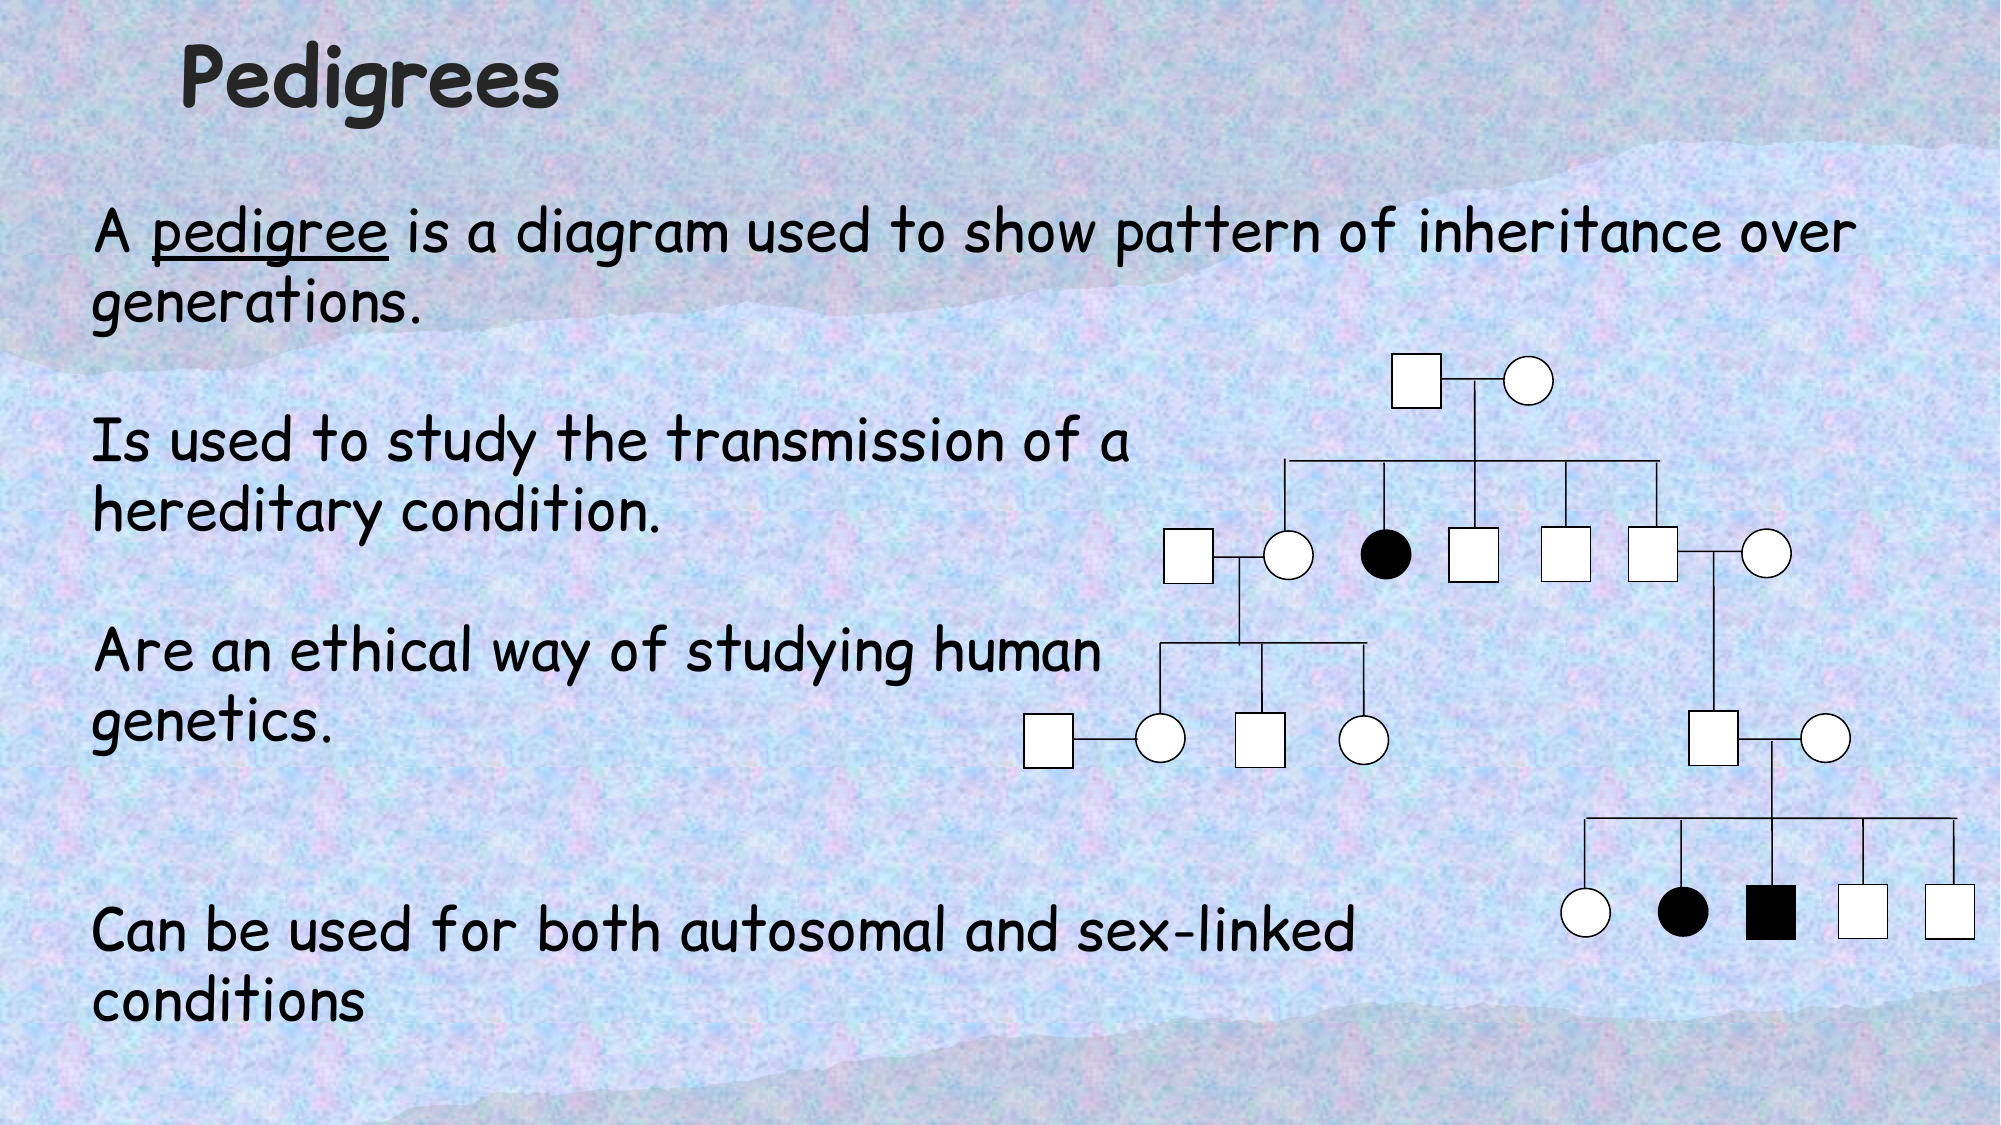

# Pedigrees
A pedigree is a diagram used to show pattern of inheritance over generations.

Is used to study the transmission of a
hereditary condition.

Are an ethical way of studying human
genetics.

Can be used for both autosomal and sex-linked
conditions